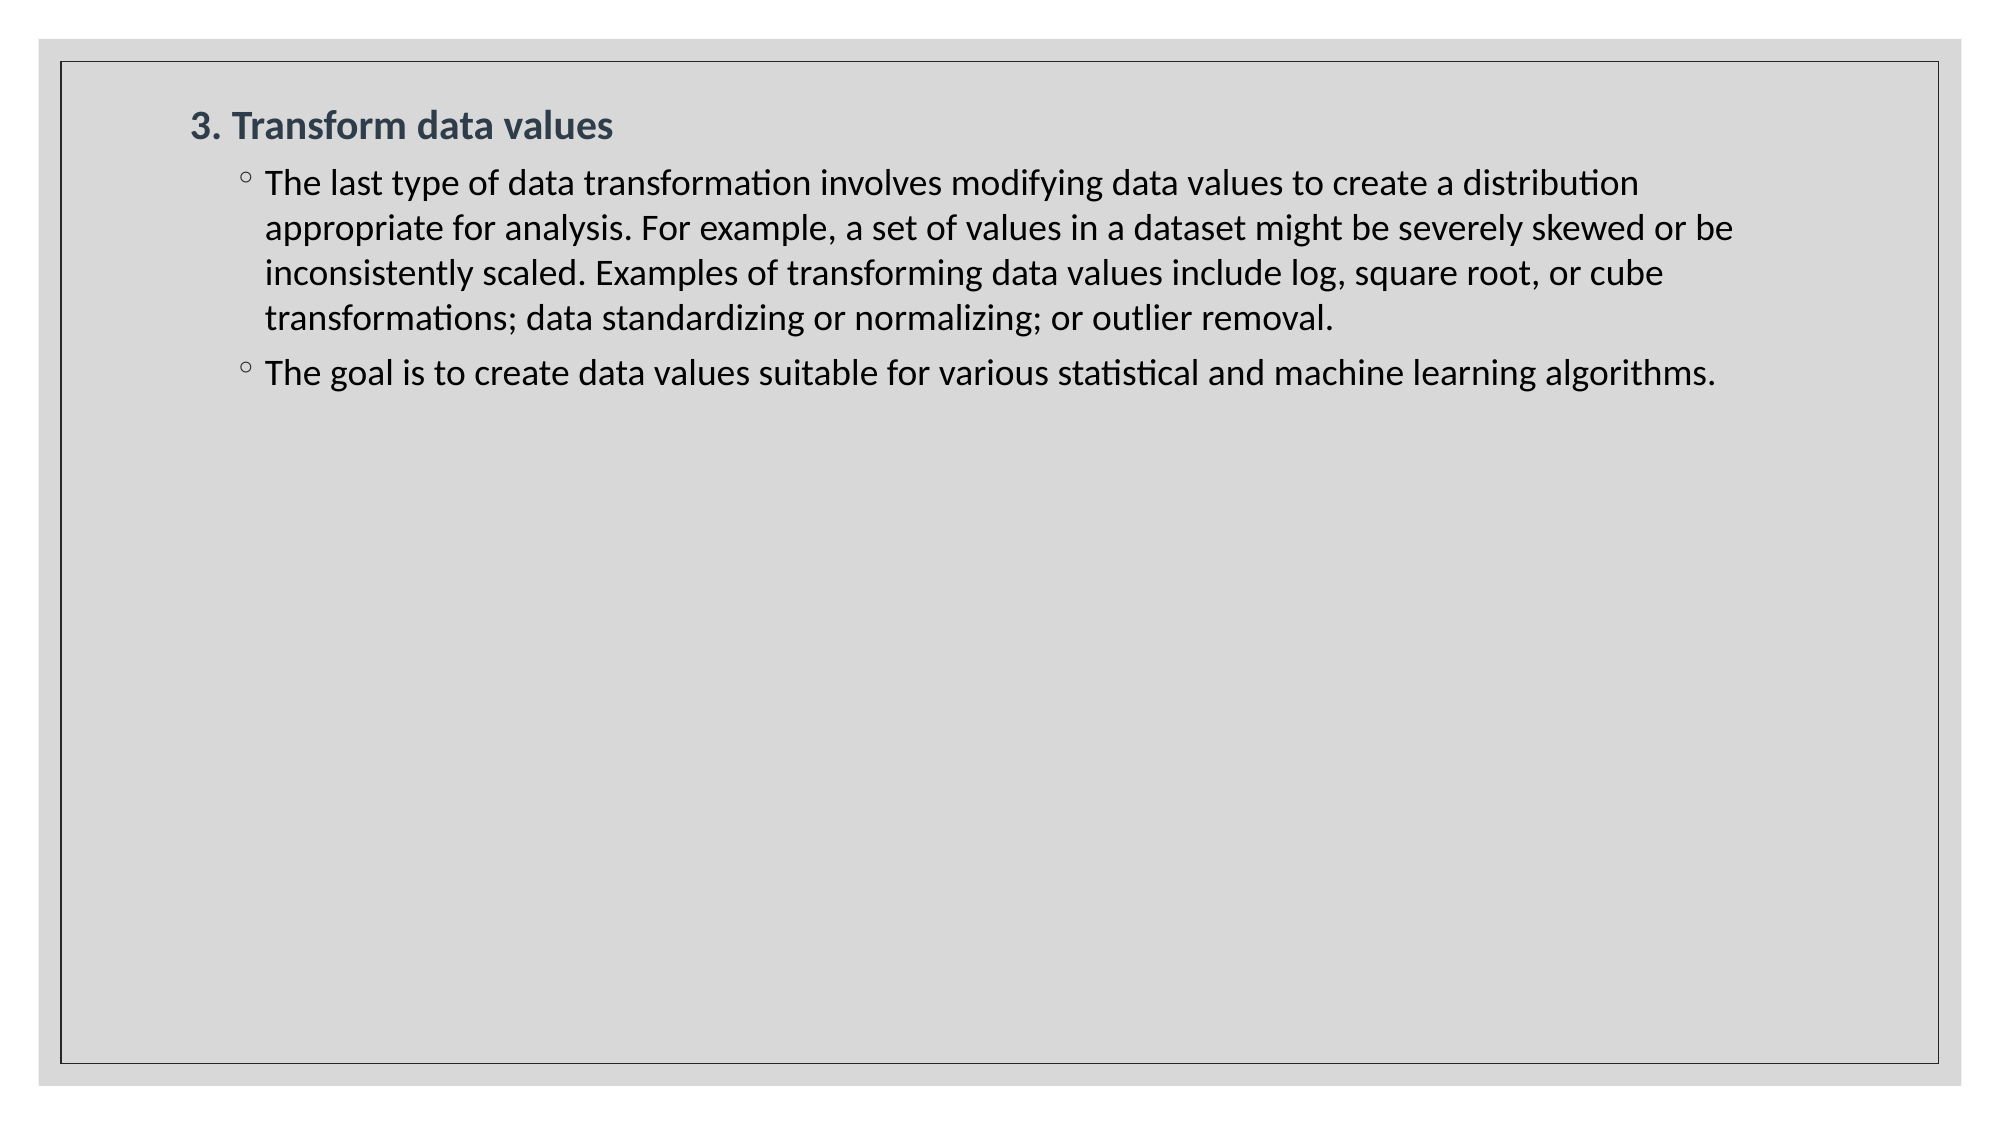

3. Transform data values
The last type of data transformation involves modifying data values to create a distribution appropriate for analysis. For example, a set of values in a dataset might be severely skewed or be inconsistently scaled. Examples of transforming data values include log, square root, or cube transformations; data standardizing or normalizing; or outlier removal.
The goal is to create data values suitable for various statistical and machine learning algorithms.